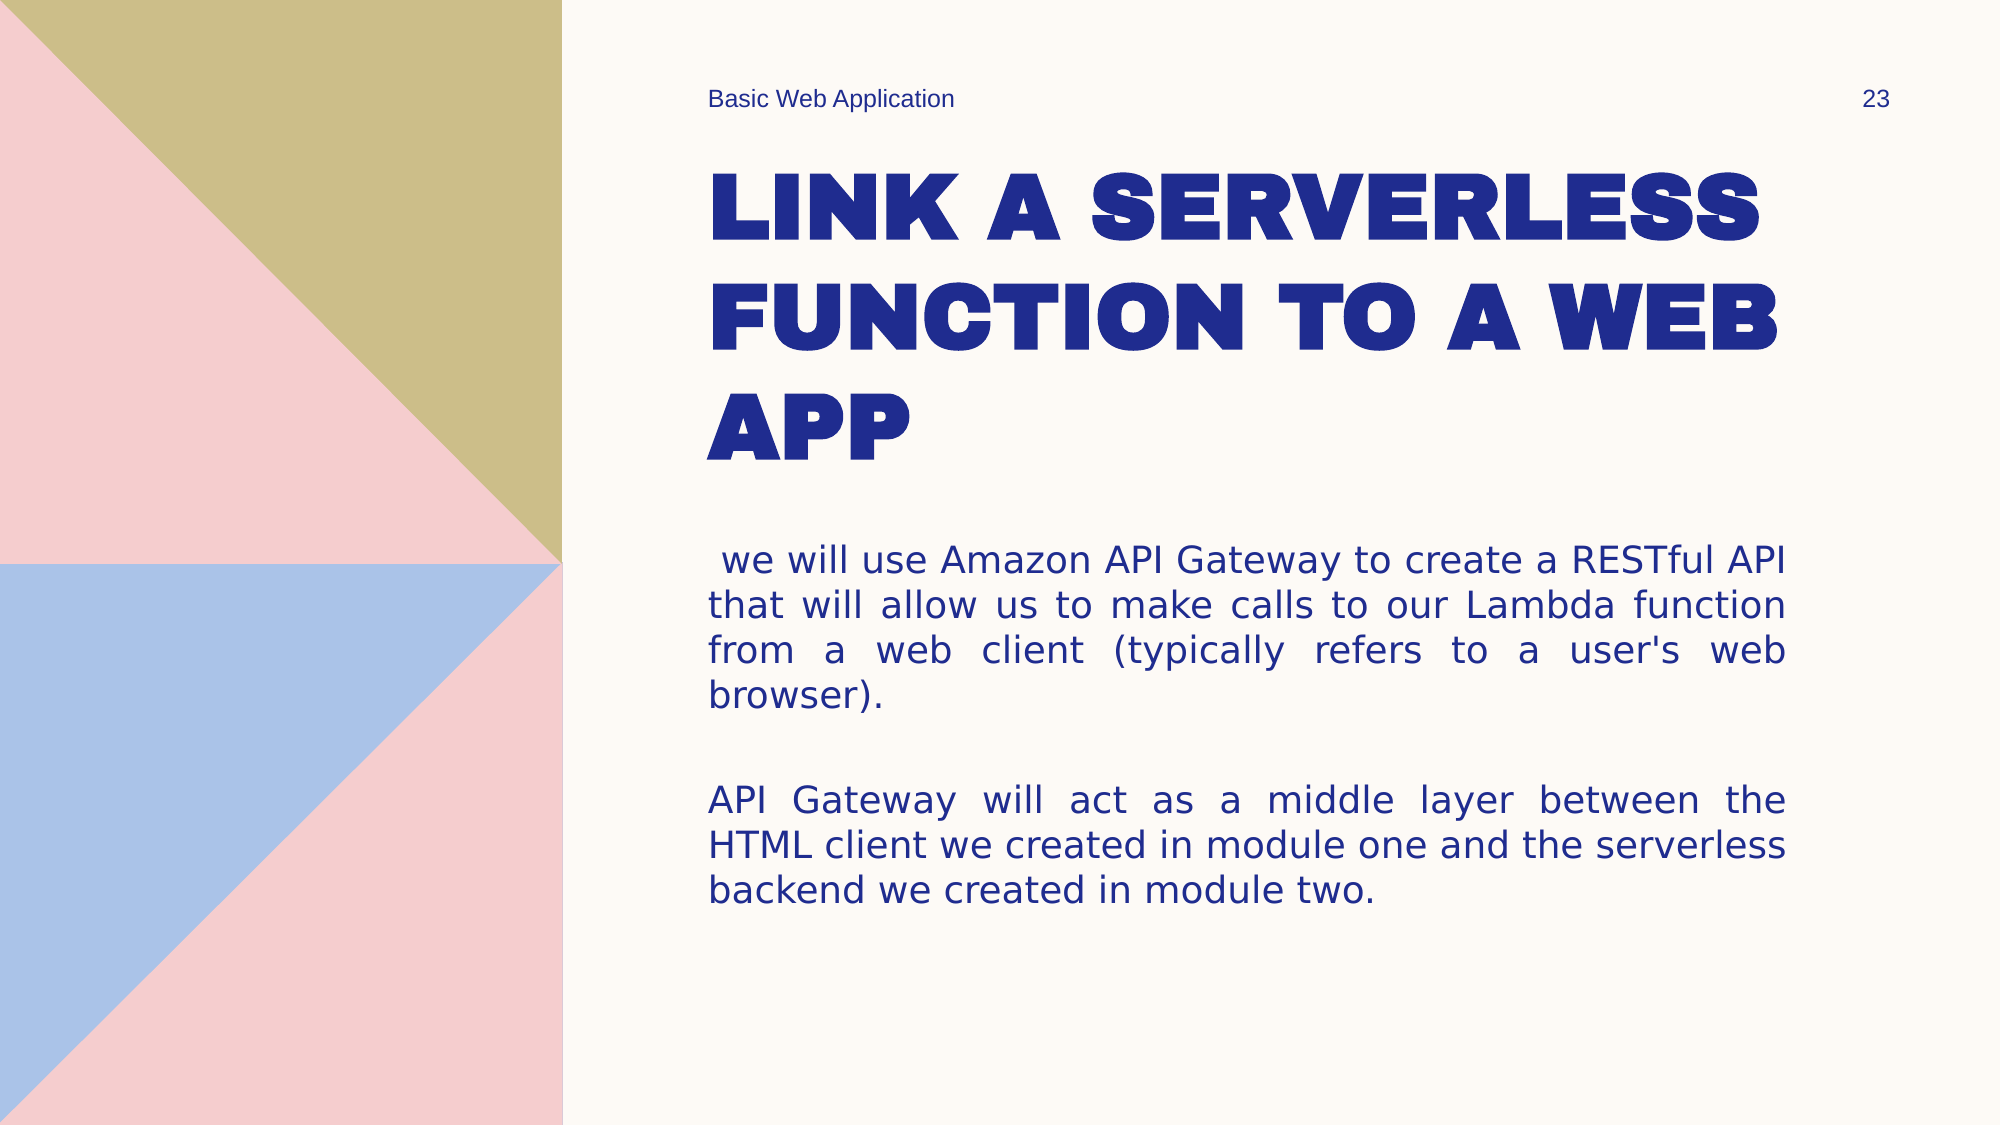

Basic Web Application
23
# Link a Serverless Function to a Web App
 we will use Amazon API Gateway to create a RESTful API that will allow us to make calls to our Lambda function from a web client (typically refers to a user's web browser).

API Gateway will act as a middle layer between the HTML client we created in module one and the serverless backend we created in module two.